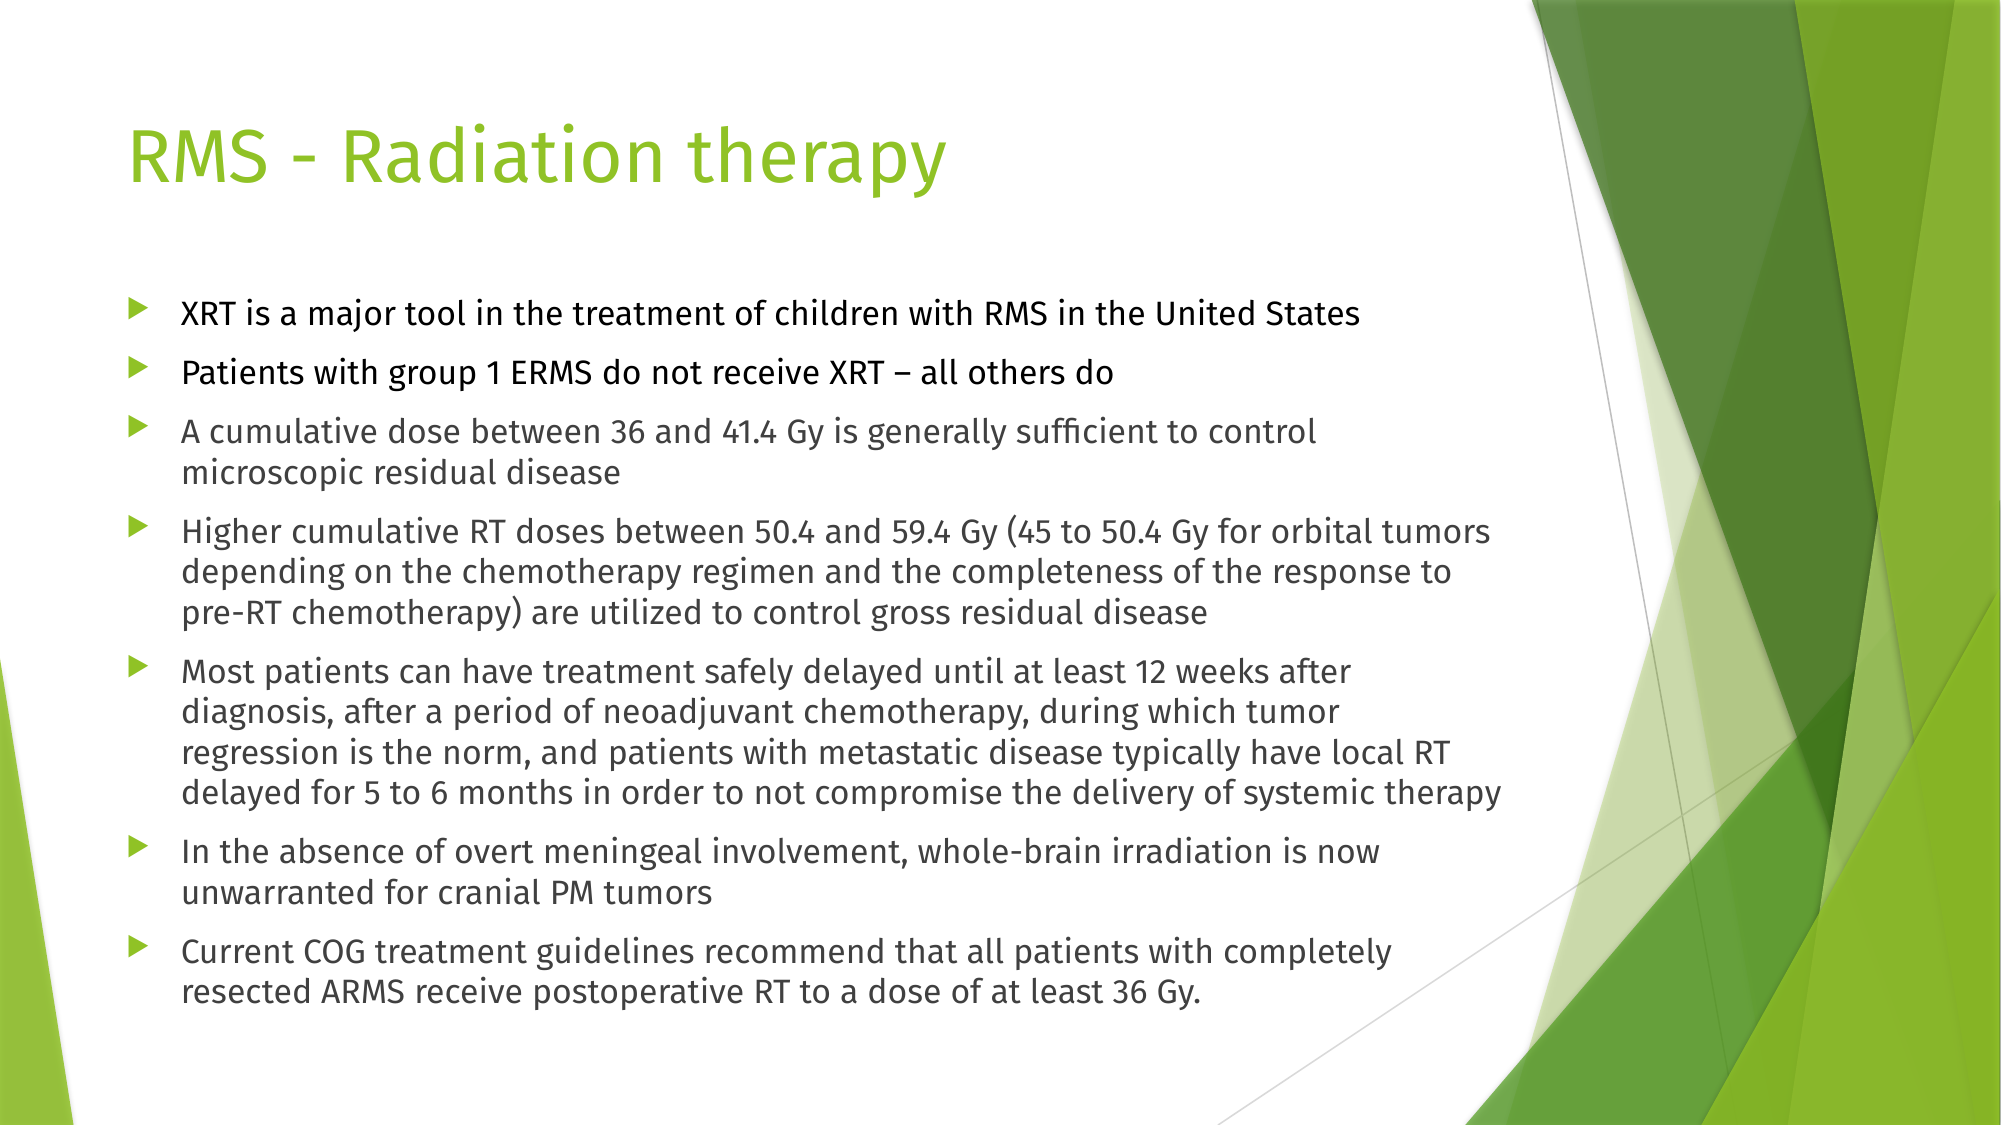

# RMS - Radiation therapy
XRT is a major tool in the treatment of children with RMS in the United States
Patients with group 1 ERMS do not receive XRT – all others do
A cumulative dose between 36 and 41.4 Gy is generally sufficient to control microscopic residual disease
Higher cumulative RT doses between 50.4 and 59.4 Gy (45 to 50.4 Gy for orbital tumors depending on the chemotherapy regimen and the completeness of the response to pre-RT chemotherapy) are utilized to control gross residual disease
Most patients can have treatment safely delayed until at least 12 weeks after diagnosis, after a period of neoadjuvant chemotherapy, during which tumor regression is the norm, and patients with metastatic disease typically have local RT delayed for 5 to 6 months in order to not compromise the delivery of systemic therapy
In the absence of overt meningeal involvement, whole-brain irradiation is now unwarranted for cranial PM tumors
Current COG treatment guidelines recommend that all patients with completely resected ARMS receive postoperative RT to a dose of at least 36 Gy.